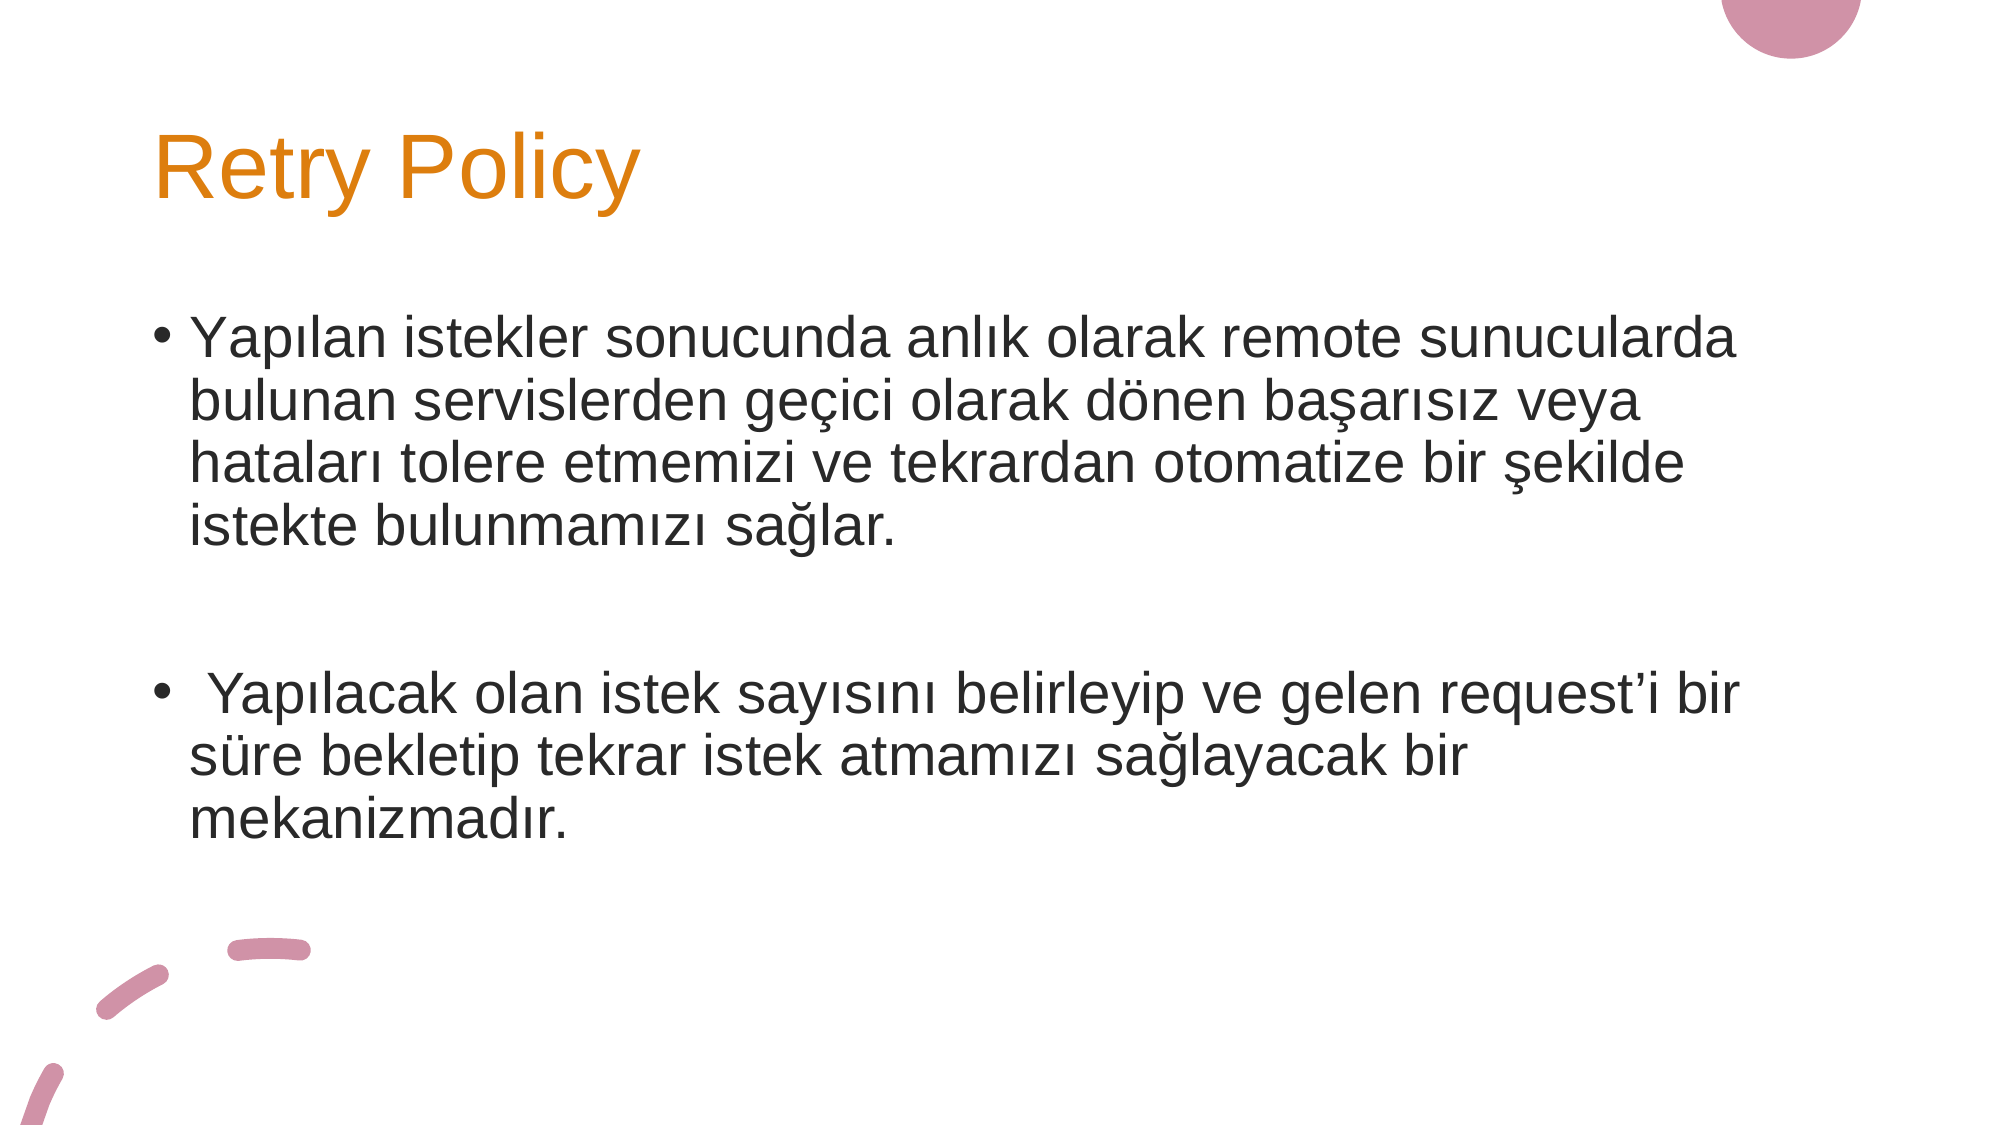

# Retry Policy
Yapılan istekler sonucunda anlık olarak remote sunucularda bulunan servislerden geçici olarak dönen başarısız veya hataları tolere etmemizi ve tekrardan otomatize bir şekilde istekte bulunmamızı sağlar.

 Yapılacak olan istek sayısını belirleyip ve gelen request’i bir süre bekletip tekrar istek atmamızı sağlayacak bir mekanizmadır.